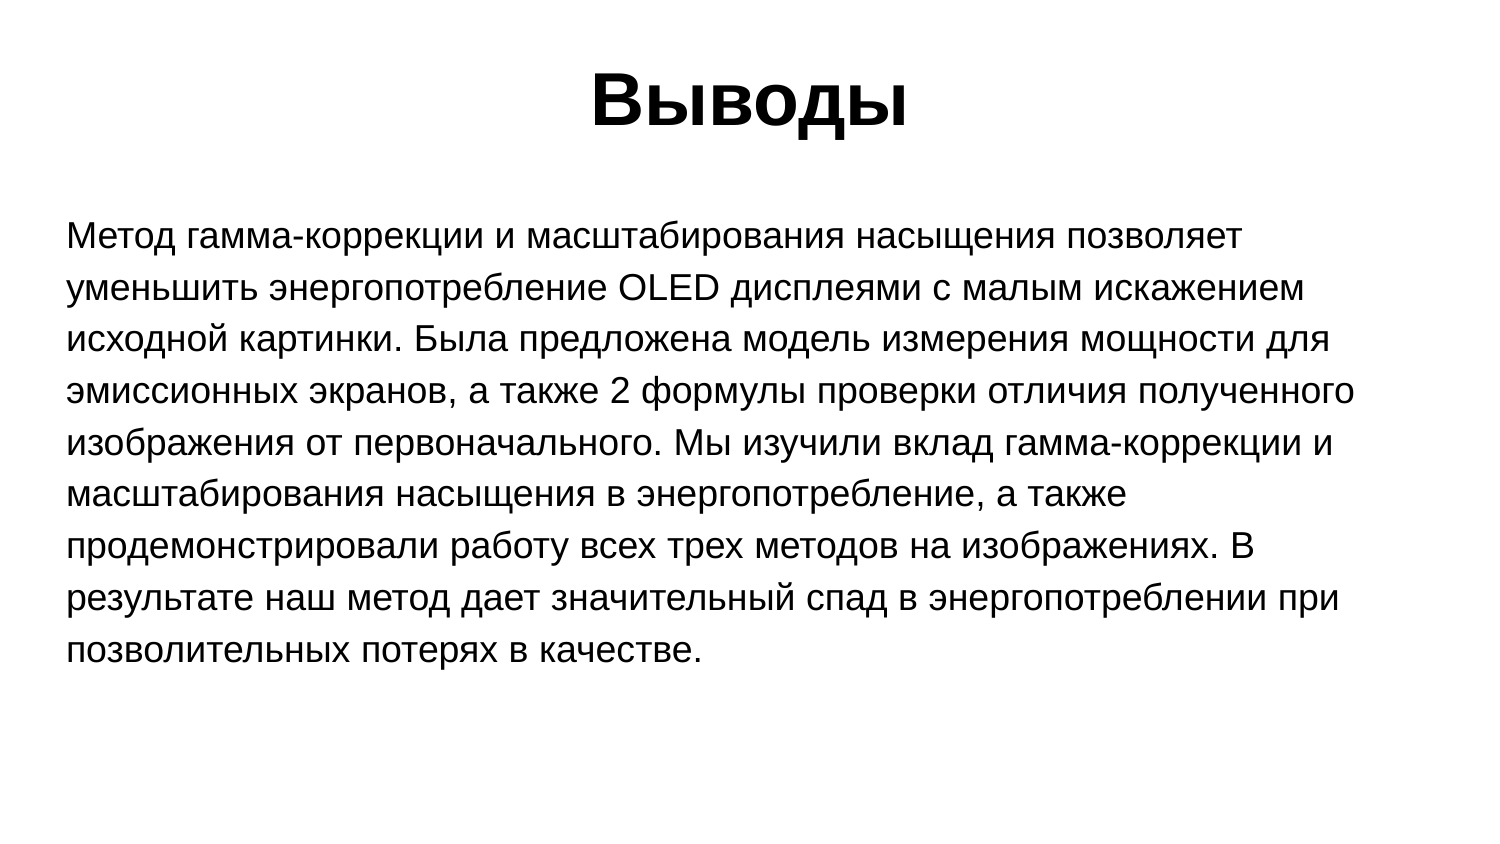

# Выводы
Метод гамма-коррекции и масштабирования насыщения позволяет уменьшить энергопотребление OLED дисплеями с малым искажением исходной картинки. Была предложена модель измерения мощности для эмиссионных экранов, а также 2 формулы проверки отличия полученного изображения от первоначального. Мы изучили вклад гамма-коррекции и масштабирования насыщения в энергопотребление, а также продемонстрировали работу всех трех методов на изображениях. В результате наш метод дает значительный спад в энергопотреблении при позволительных потерях в качестве.